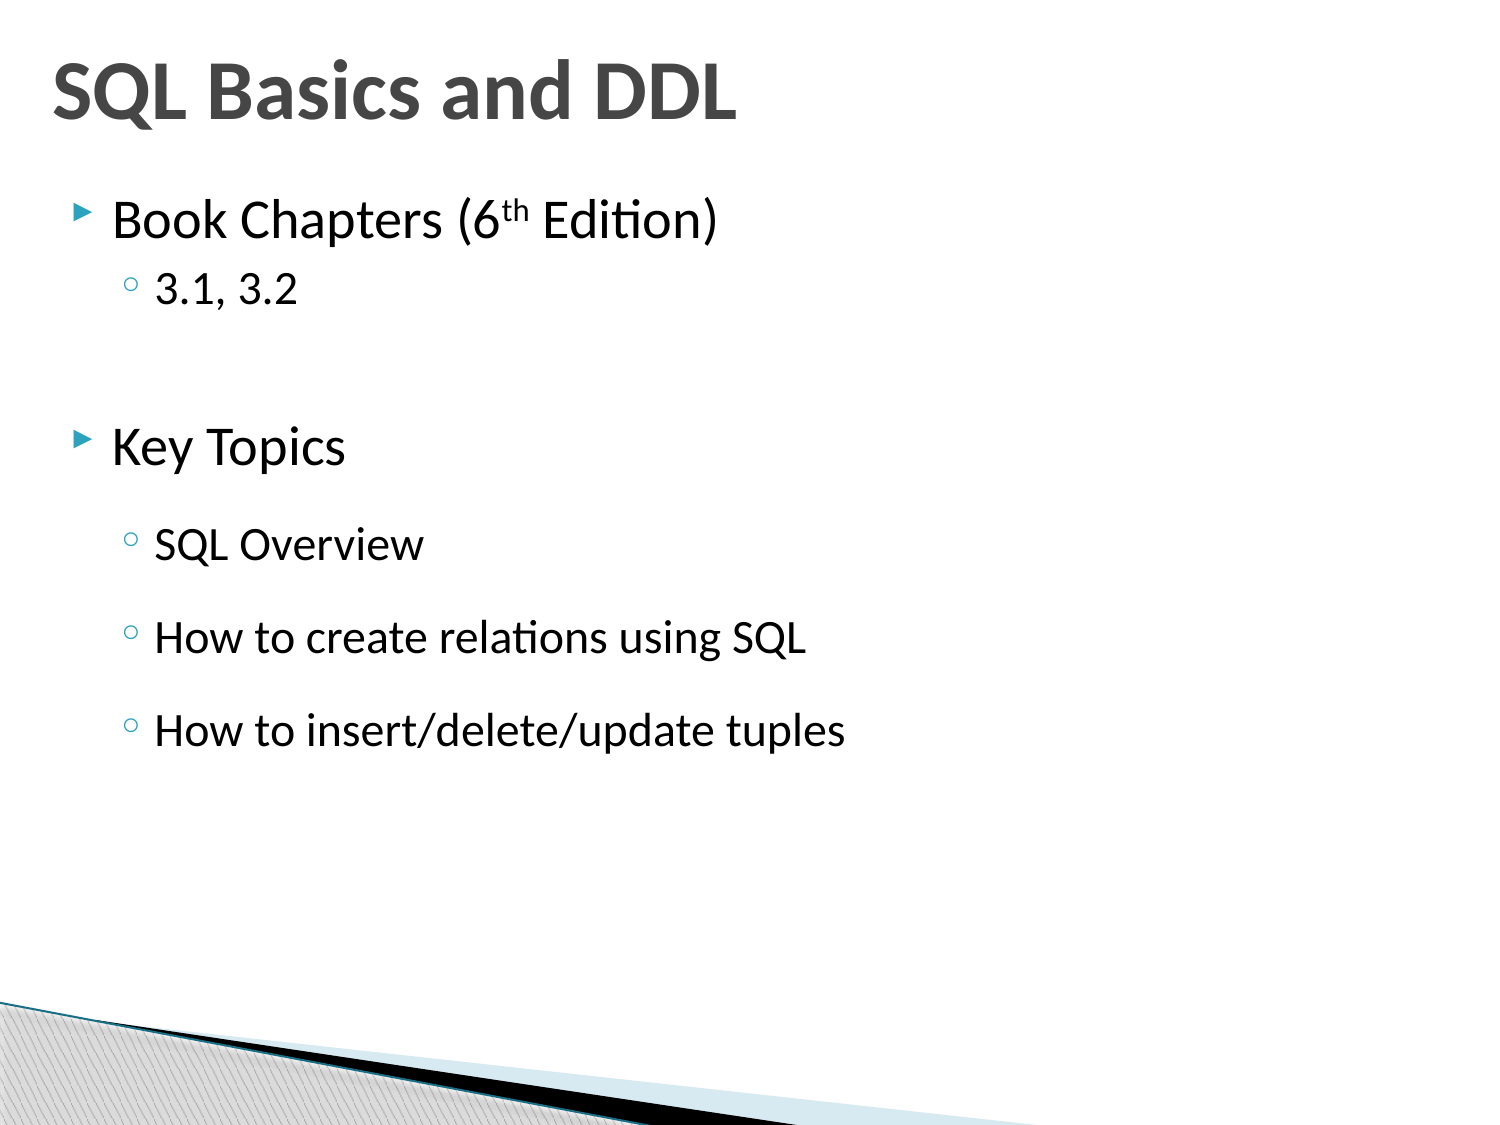

# SQL Basics and DDL
Book Chapters (6th Edition)
3.1, 3.2

Key Topics
SQL Overview
How to create relations using SQL
How to insert/delete/update tuples